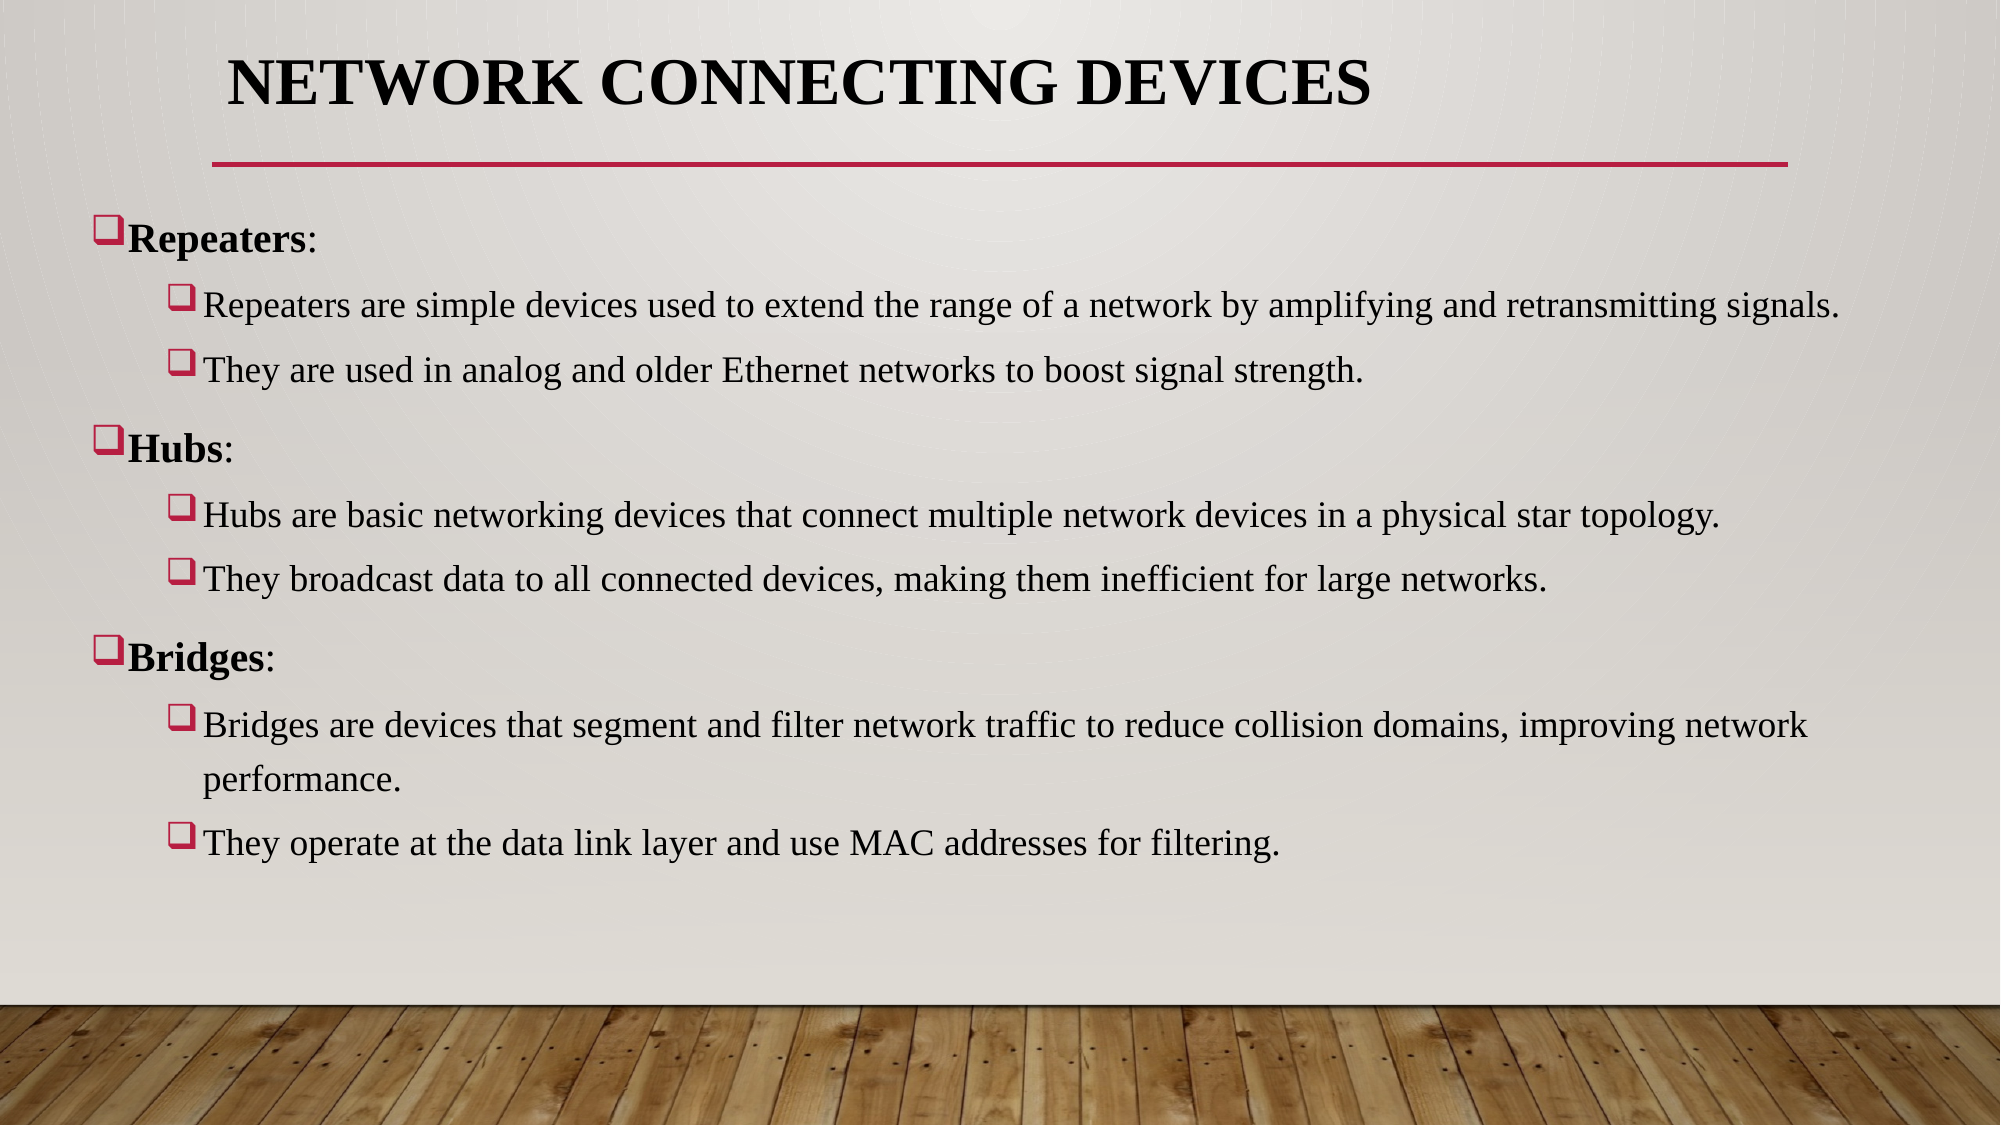

# NETWORK CONNECTING DEVICES
Repeaters:
Repeaters are simple devices used to extend the range of a network by amplifying and retransmitting signals.
They are used in analog and older Ethernet networks to boost signal strength.
Hubs:
Hubs are basic networking devices that connect multiple network devices in a physical star topology.
They broadcast data to all connected devices, making them inefficient for large networks.
Bridges:
Bridges are devices that segment and filter network traffic to reduce collision domains, improving network performance.
They operate at the data link layer and use MAC addresses for filtering.